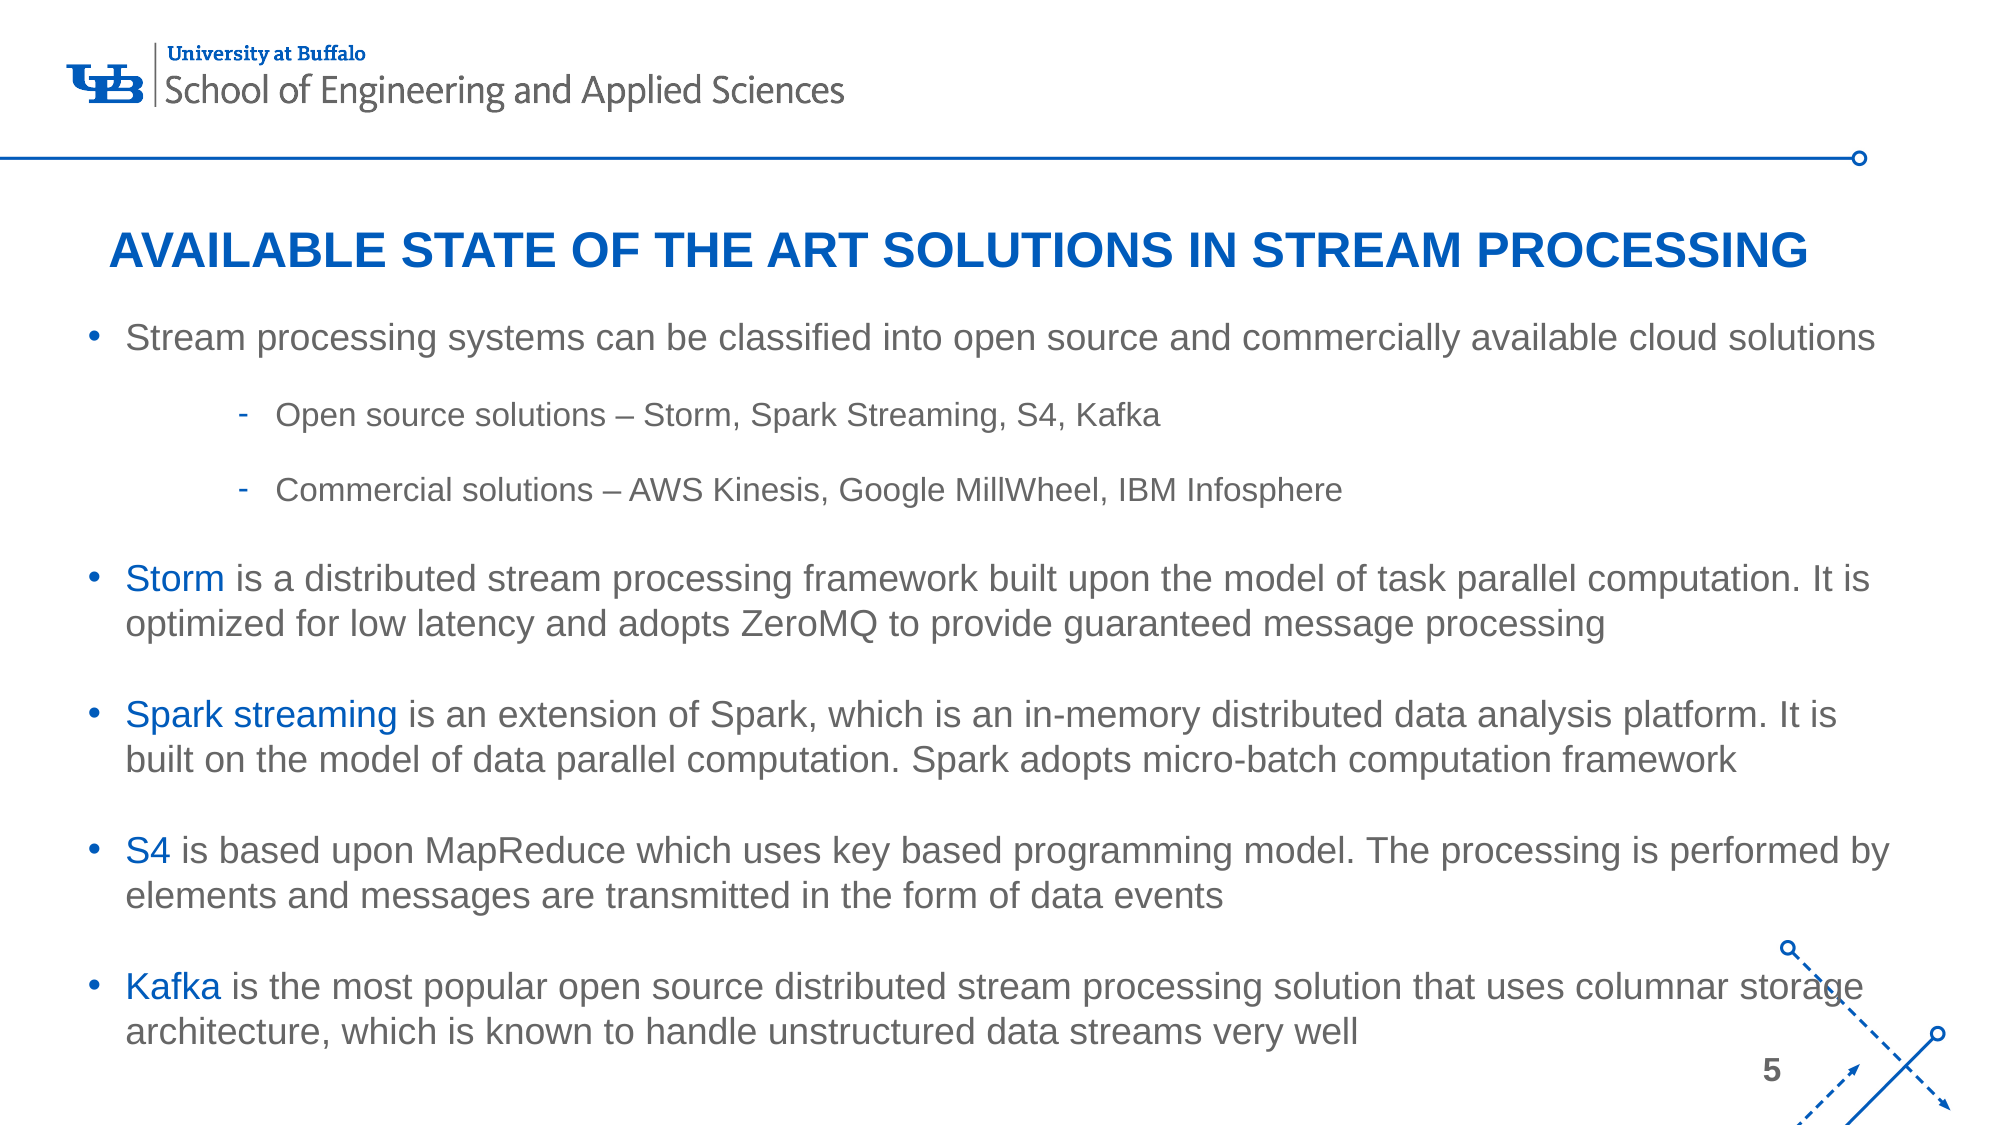

# AVAILABLE STATE OF THE ART SOLUTIONS IN STREAM PROCESSING
Stream processing systems can be classified into open source and commercially available cloud solutions
Open source solutions – Storm, Spark Streaming, S4, Kafka
Commercial solutions – AWS Kinesis, Google MillWheel, IBM Infosphere
Storm is a distributed stream processing framework built upon the model of task parallel computation. It is optimized for low latency and adopts ZeroMQ to provide guaranteed message processing
Spark streaming is an extension of Spark, which is an in-memory distributed data analysis platform. It is built on the model of data parallel computation. Spark adopts micro-batch computation framework
S4 is based upon MapReduce which uses key based programming model. The processing is performed by elements and messages are transmitted in the form of data events
Kafka is the most popular open source distributed stream processing solution that uses columnar storage architecture, which is known to handle unstructured data streams very well